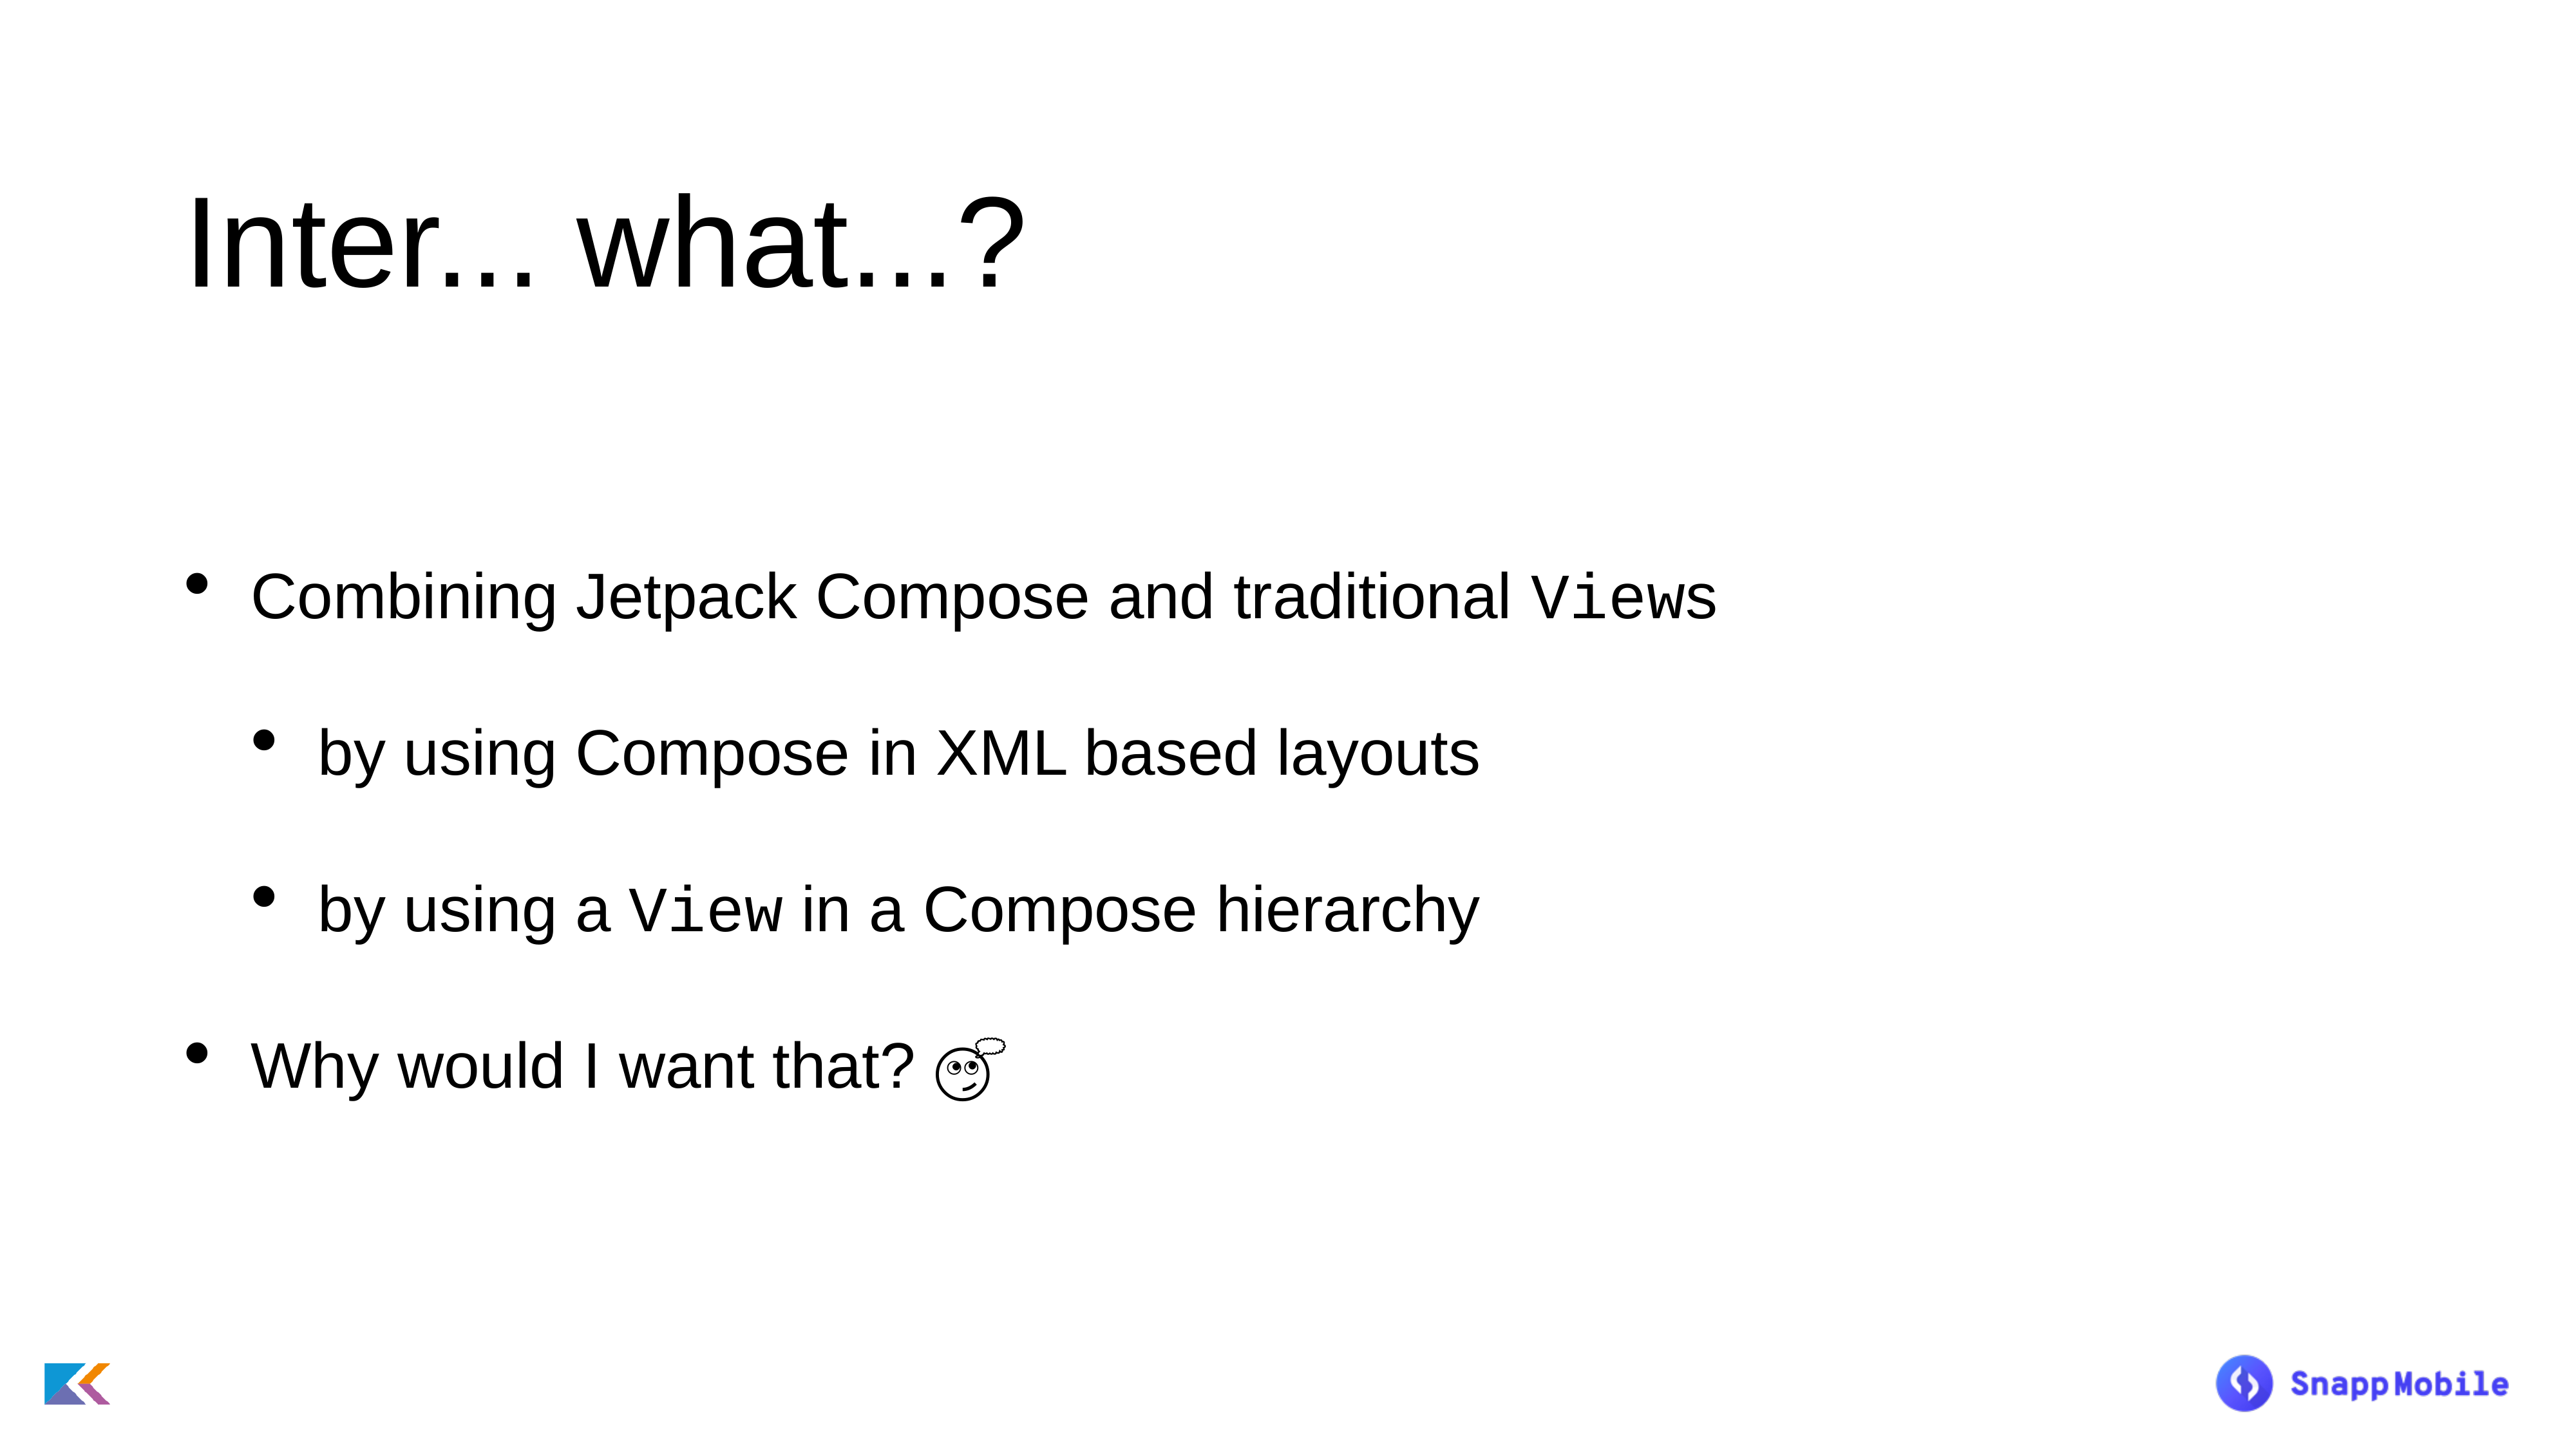

# Inter... what...?
Combining Jetpack Compose and traditional Views
by using Compose in XML based layouts
by using a View in a Compose hierarchy
Why would I want that? 🤔